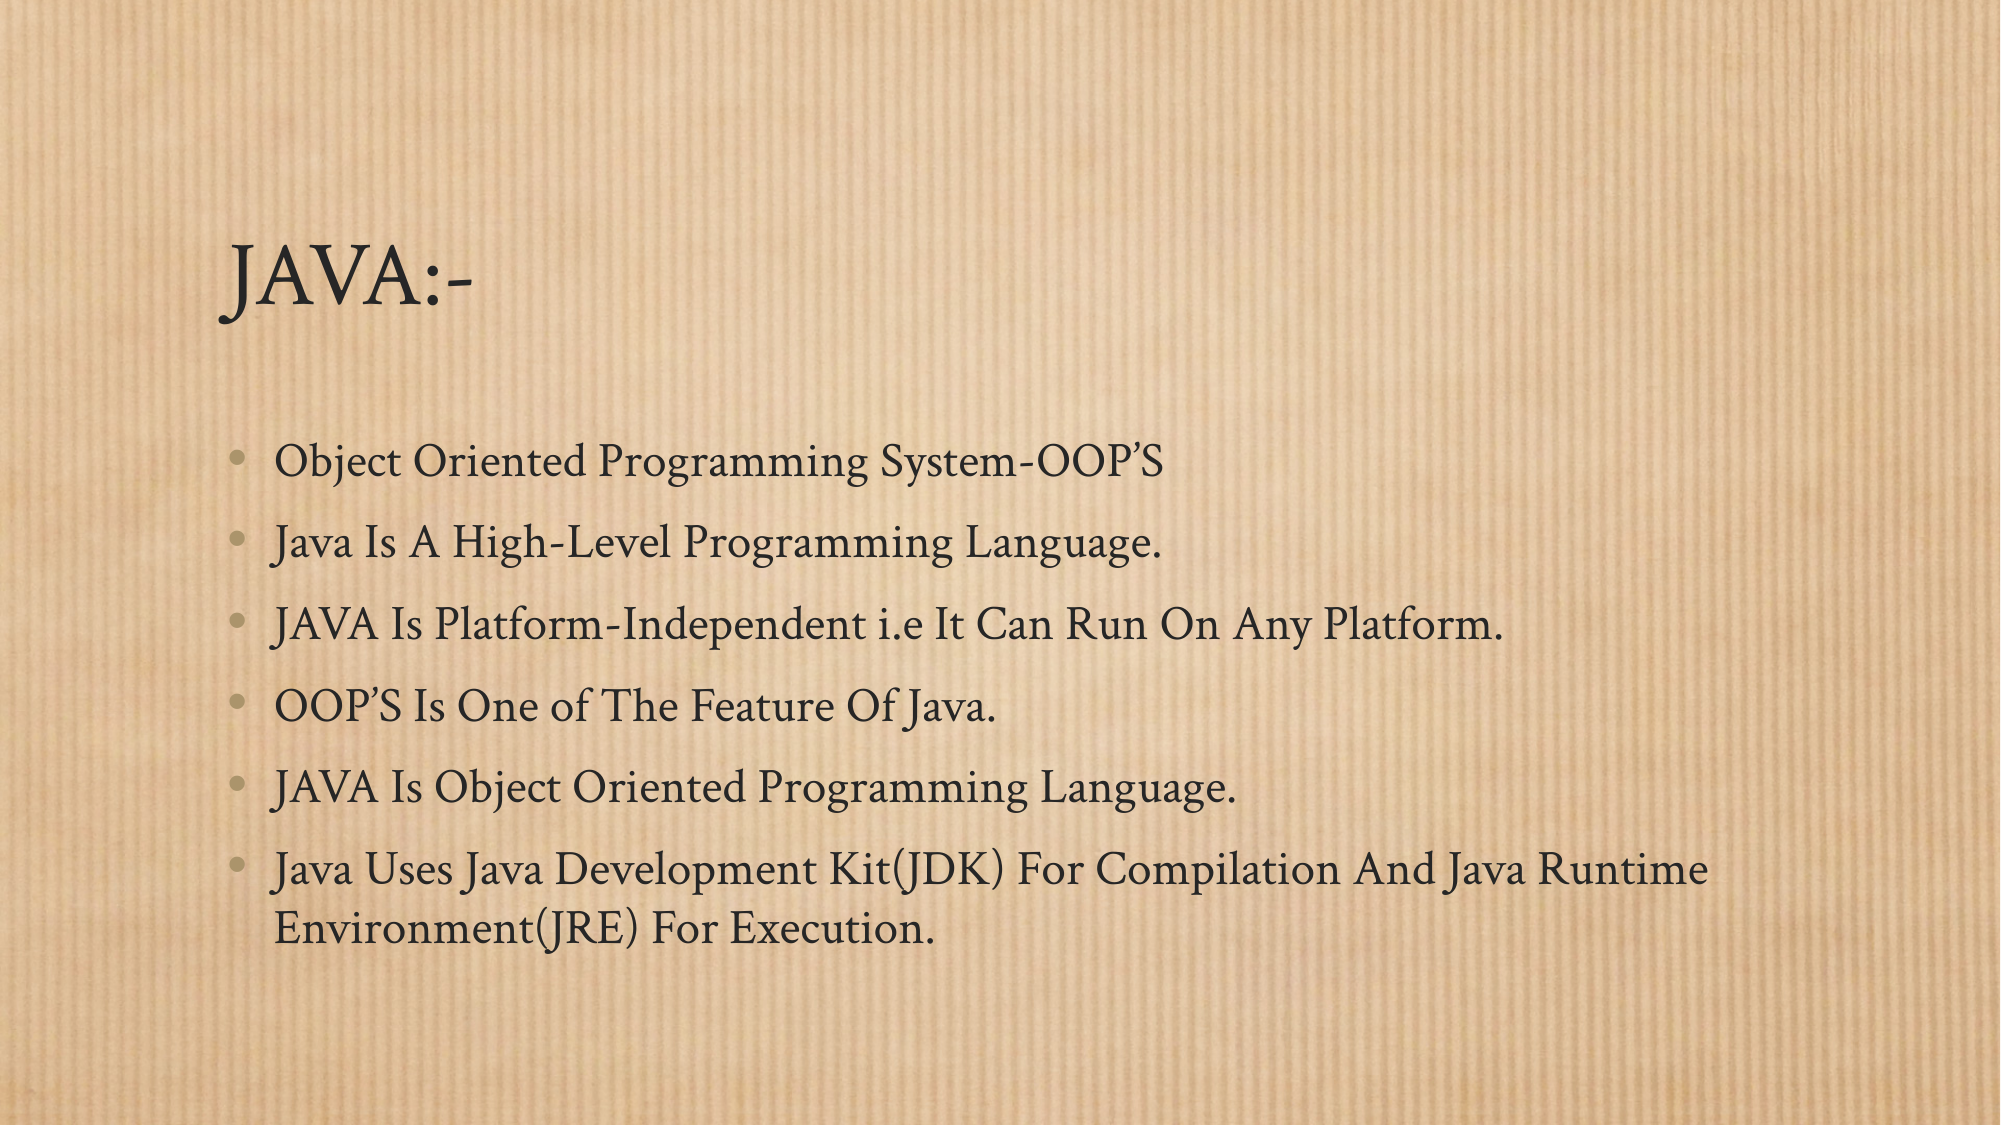

# JAVA:-
Object Oriented Programming System-OOP’S
Java Is A High-Level Programming Language.
JAVA Is Platform-Independent i.e It Can Run On Any Platform.
OOP’S Is One of The Feature Of Java.
JAVA Is Object Oriented Programming Language.
Java Uses Java Development Kit(JDK) For Compilation And Java Runtime Environment(JRE) For Execution.